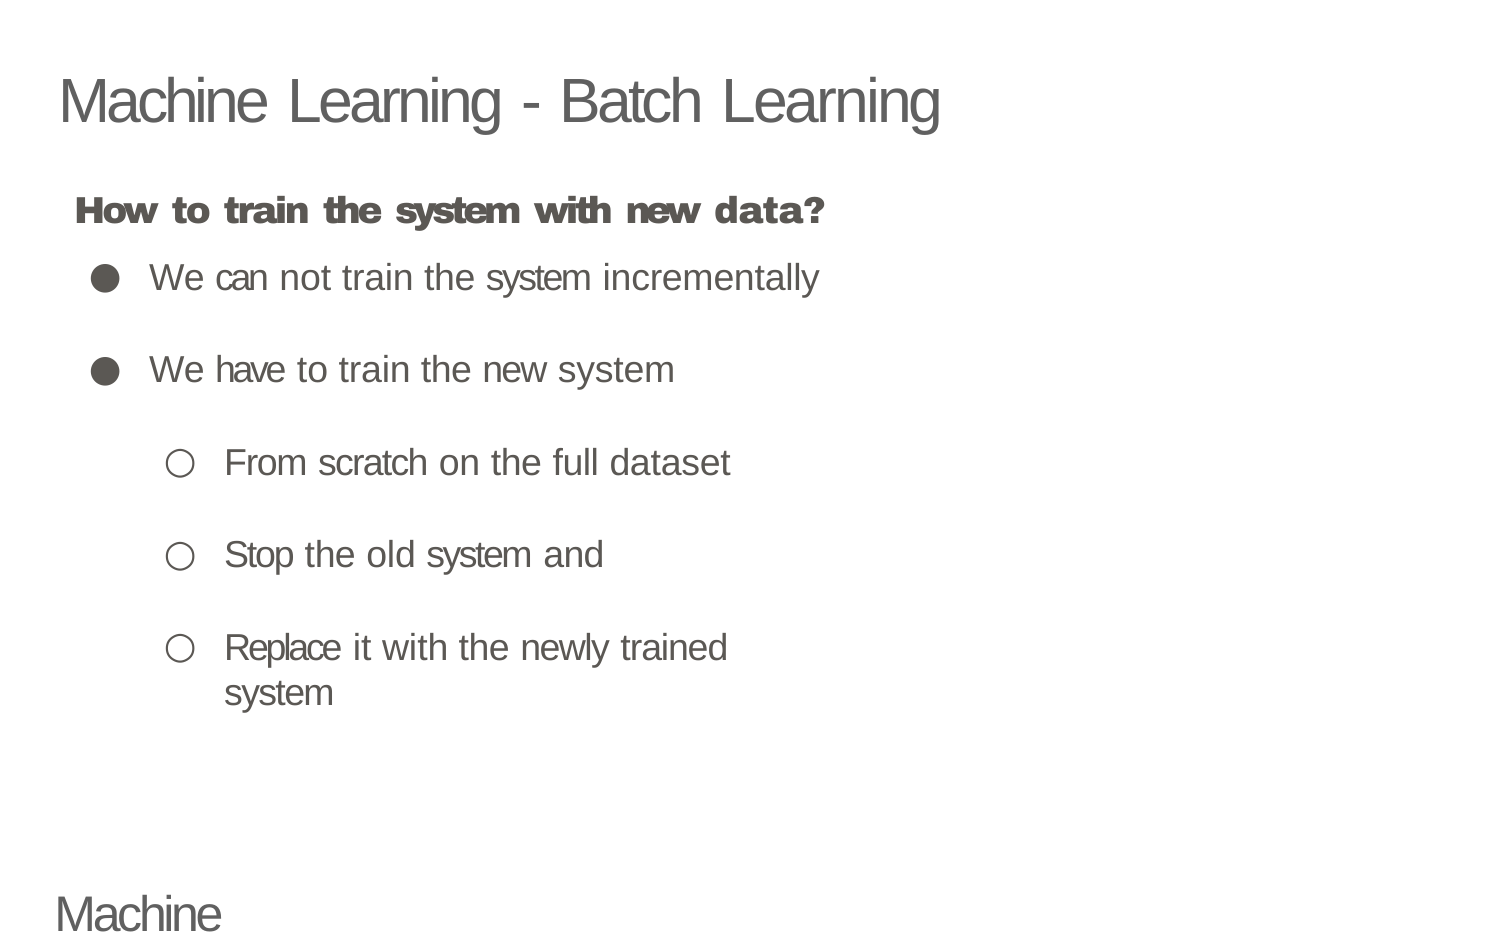

# Machine Learning - Batch Learning
How to train the system with new data?
We can not train the system incrementally

We have to train the new system

From scratch on the full dataset

Stop the old system and

Replace it with the newly trained system
Machine Learning